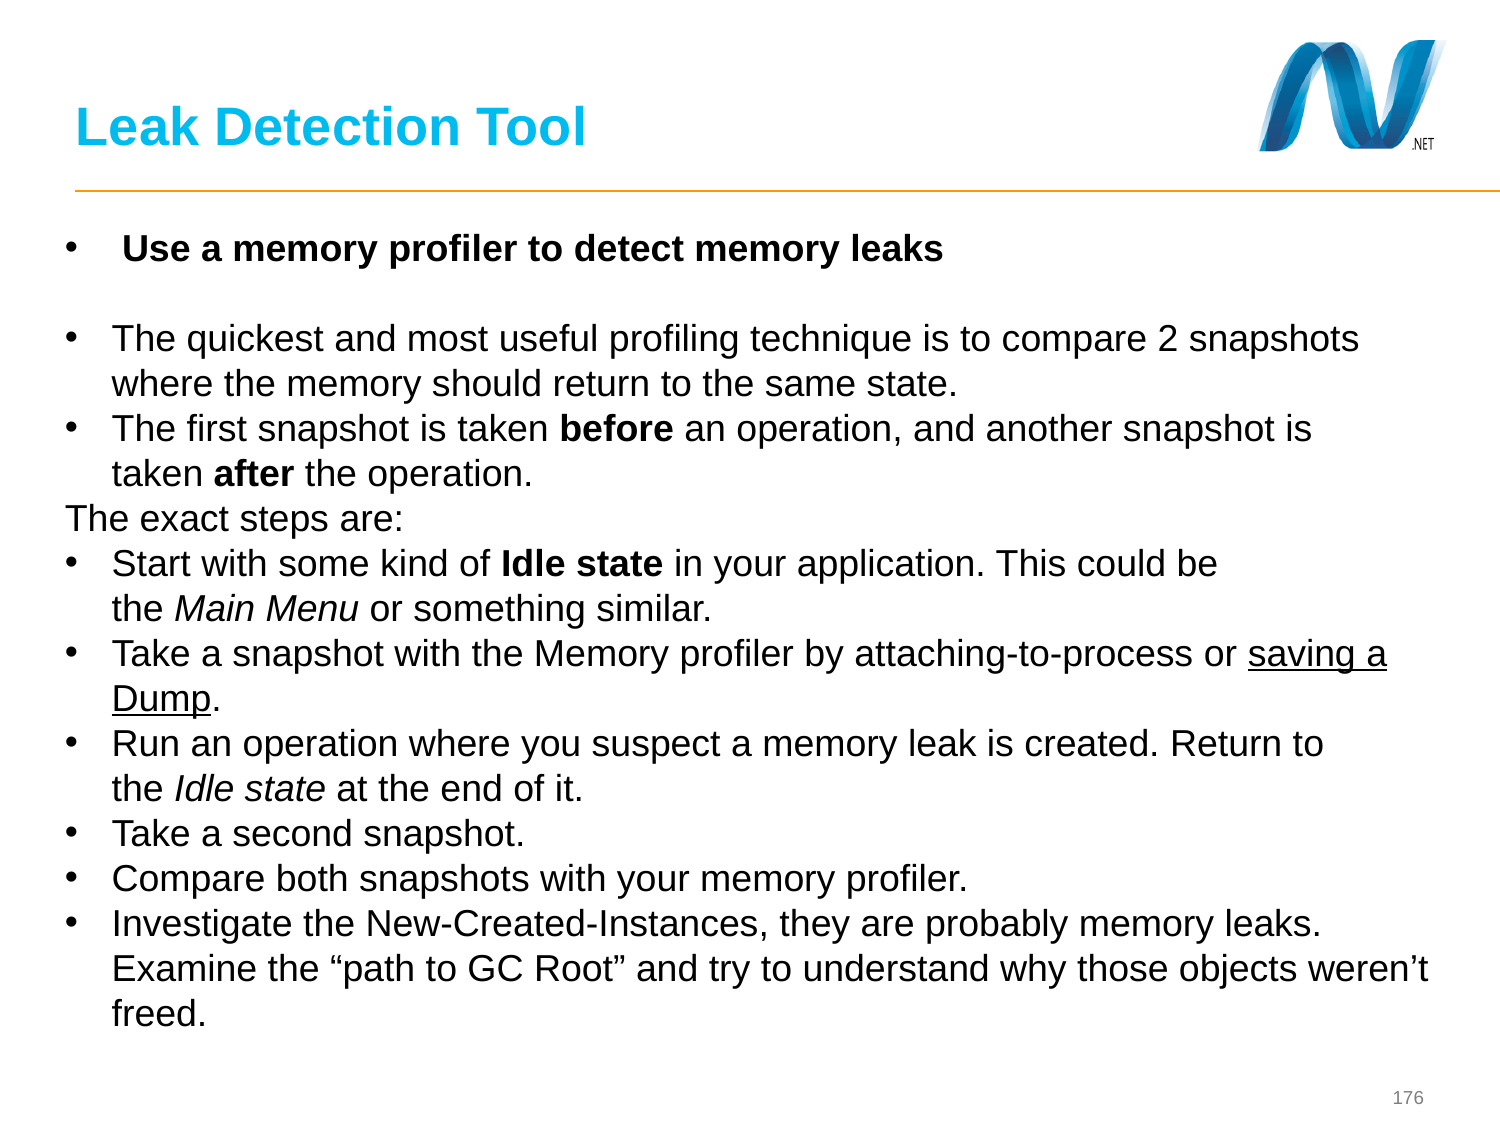

# Leak Detection Tool
 Use a memory profiler to detect memory leaks

The quickest and most useful profiling technique is to compare 2 snapshots where the memory should return to the same state.
The first snapshot is taken before an operation, and another snapshot is taken after the operation.
The exact steps are:
Start with some kind of Idle state in your application. This could be the Main Menu or something similar.
Take a snapshot with the Memory profiler by attaching-to-process or saving a Dump.
Run an operation where you suspect a memory leak is created. Return to the Idle state at the end of it.
Take a second snapshot.
Compare both snapshots with your memory profiler.
Investigate the New-Created-Instances, they are probably memory leaks. Examine the “path to GC Root” and try to understand why those objects weren’t freed.